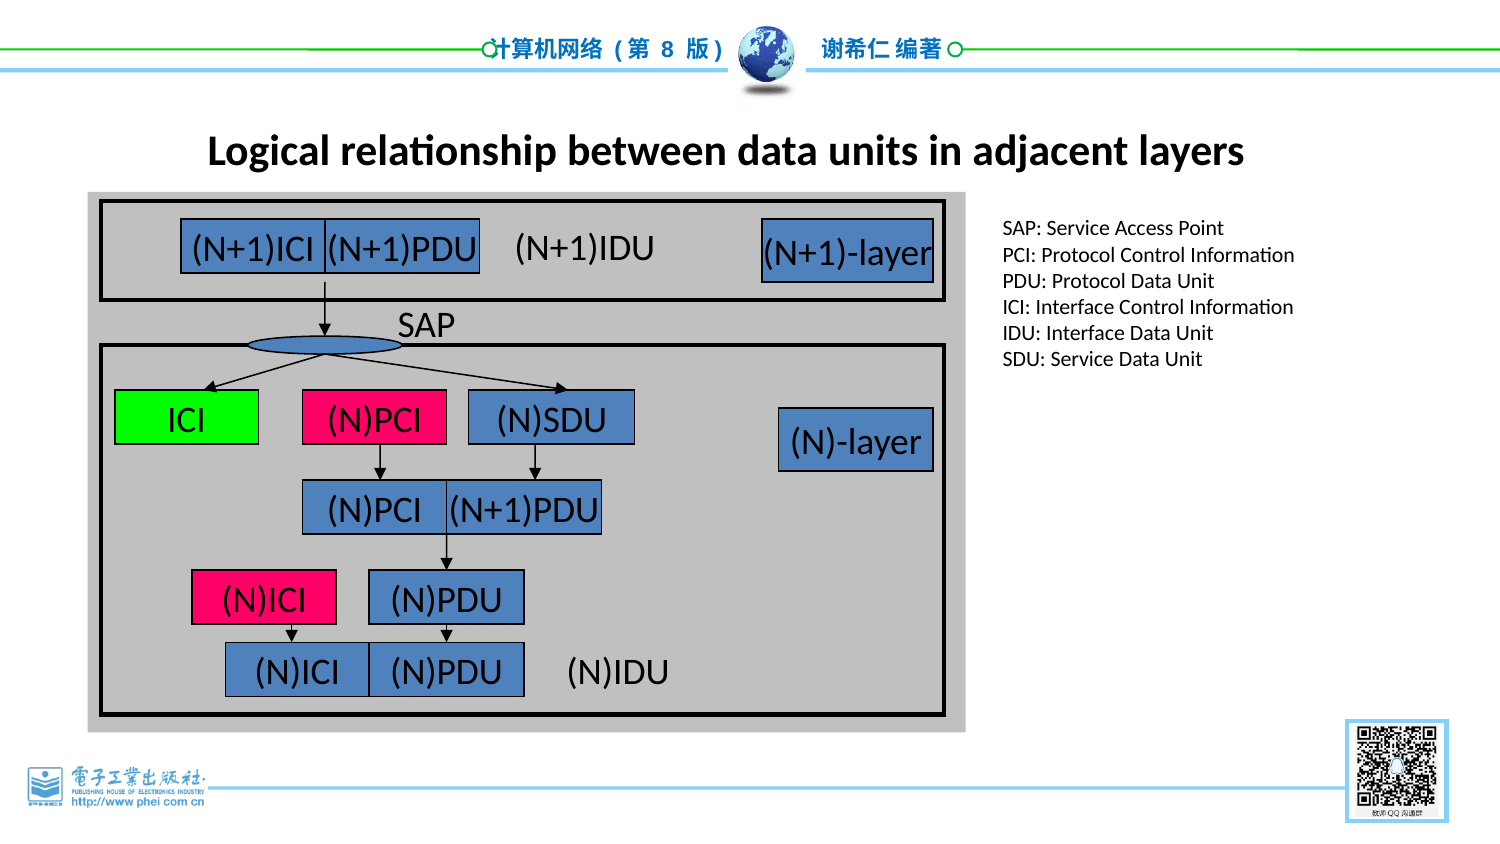

Logical relationship between data units in adjacent layers

(N+1)ICI
(N+1)PDU
(N+1)-layer
(N+1)IDU

ICI
(N)PCI
(N)SDU
(N)-layer

(N)PCI
(N+1)PDU

(N)ICI
(N)PDU

(N)ICI
(N)PDU
(N)IDU
SAP: Service Access Point
PCI: Protocol Control Information
PDU: Protocol Data Unit
ICI: Interface Control Information
IDU: Interface Data Unit
SDU: Service Data Unit

SAP